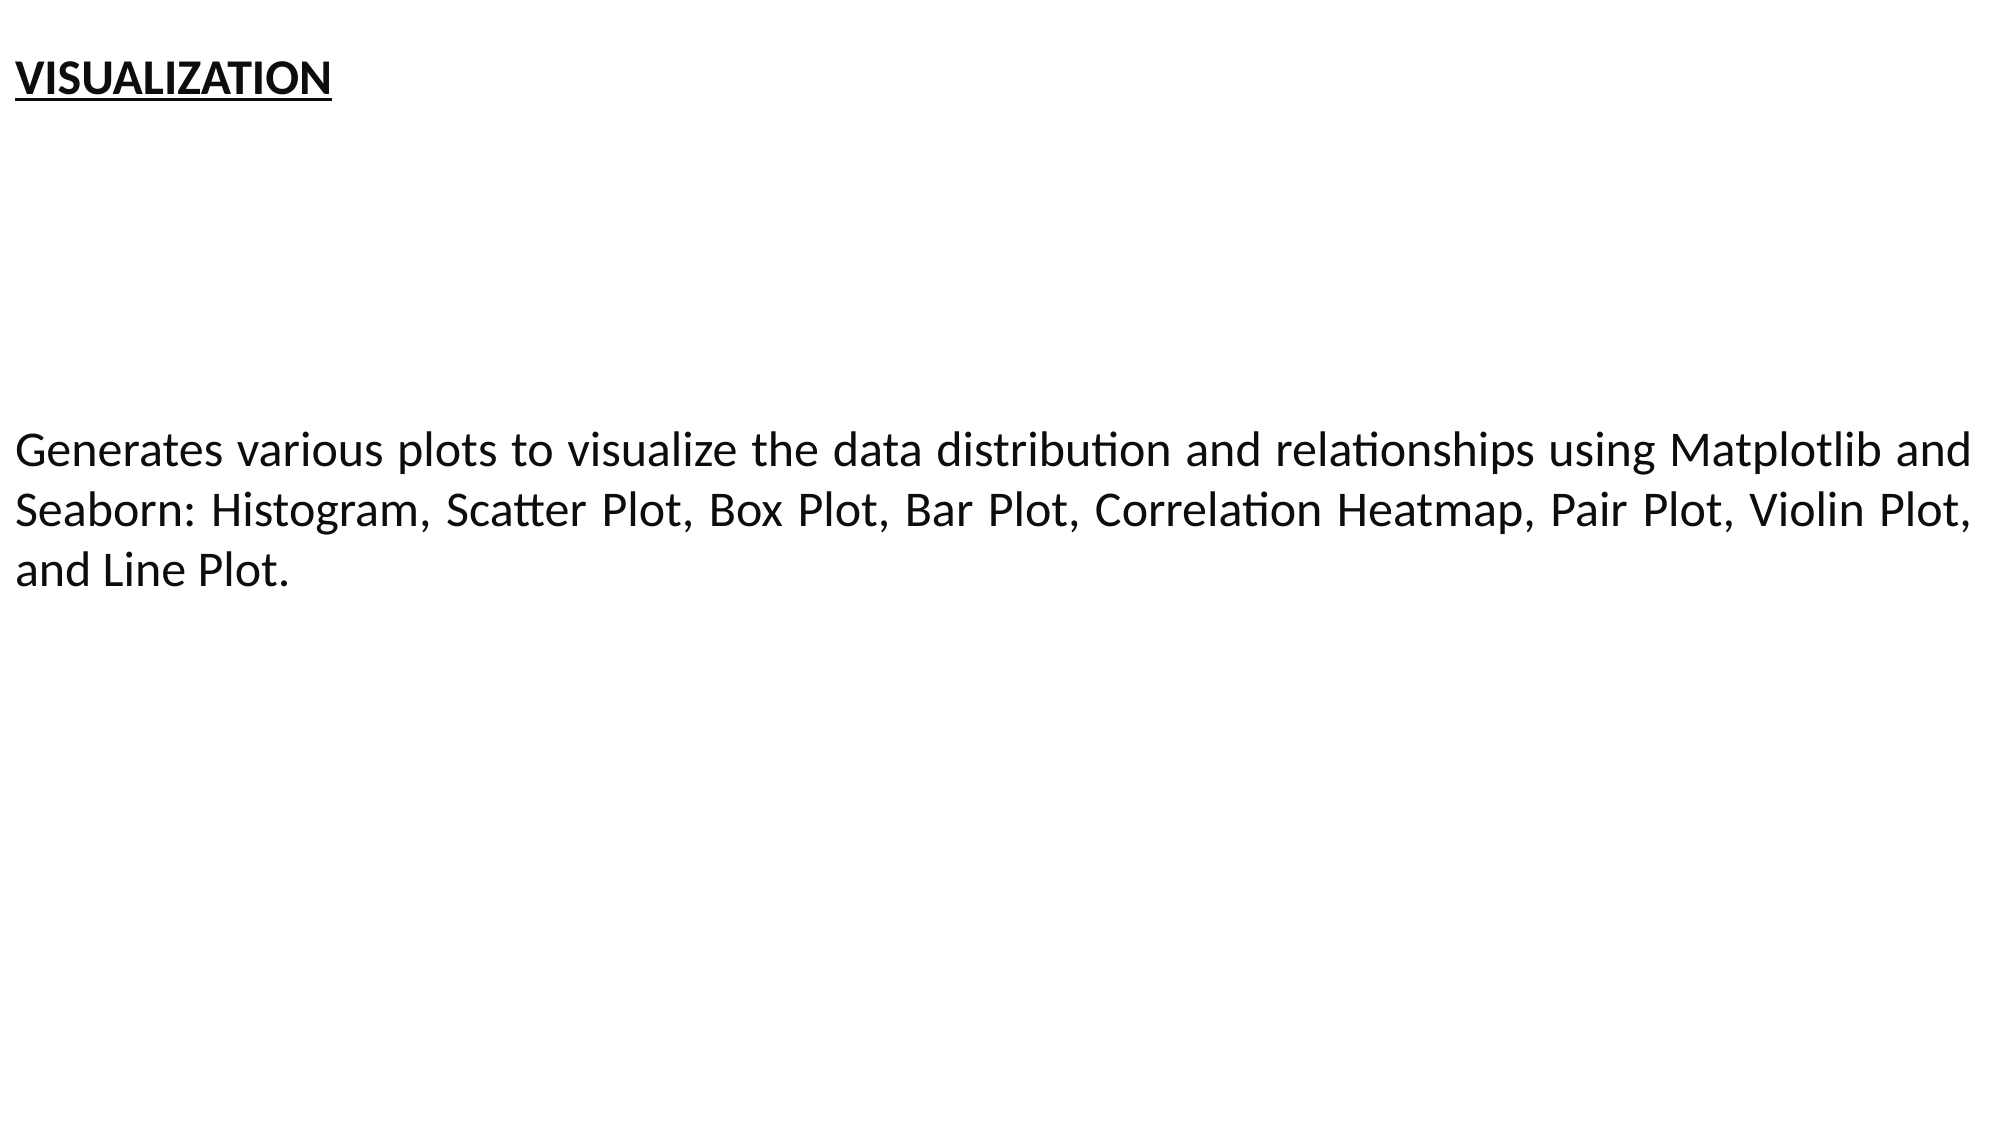

# VISUALIZATION
Generates various plots to visualize the data distribution and relationships using Matplotlib and Seaborn: Histogram, Scatter Plot, Box Plot, Bar Plot, Correlation Heatmap, Pair Plot, Violin Plot, and Line Plot.